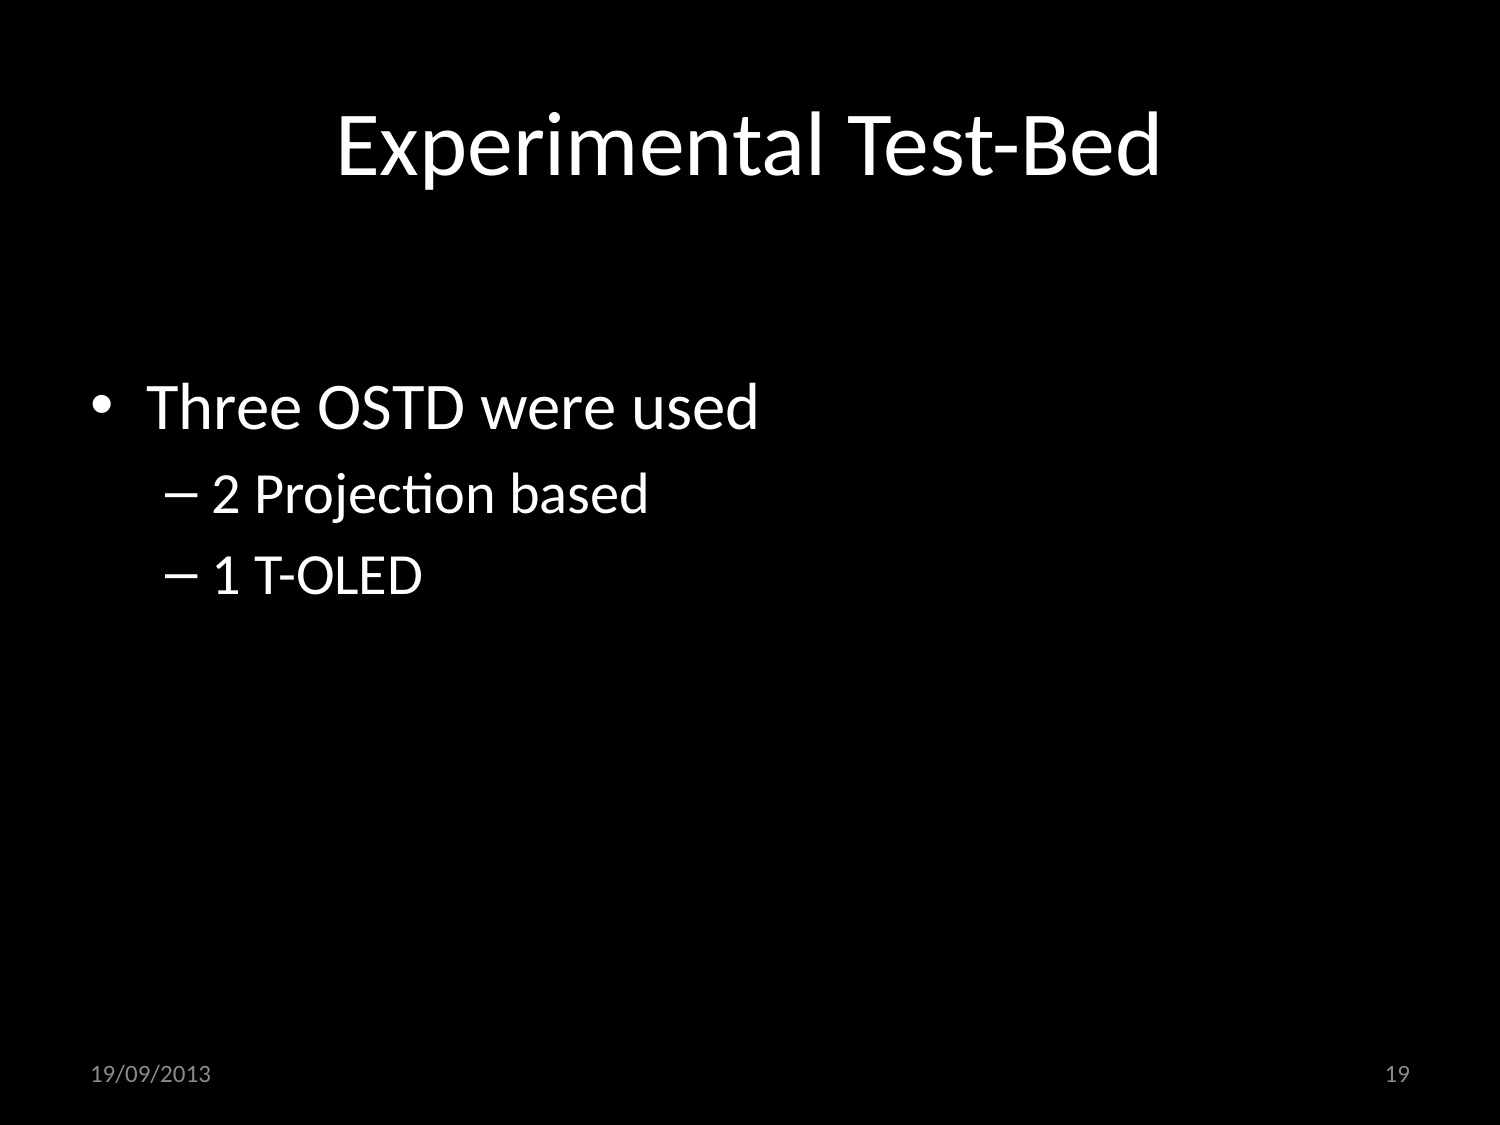

# Experimental Test-Bed

Three OSTD were used
2 Projection based
1 T-OLED
19/09/2013
19